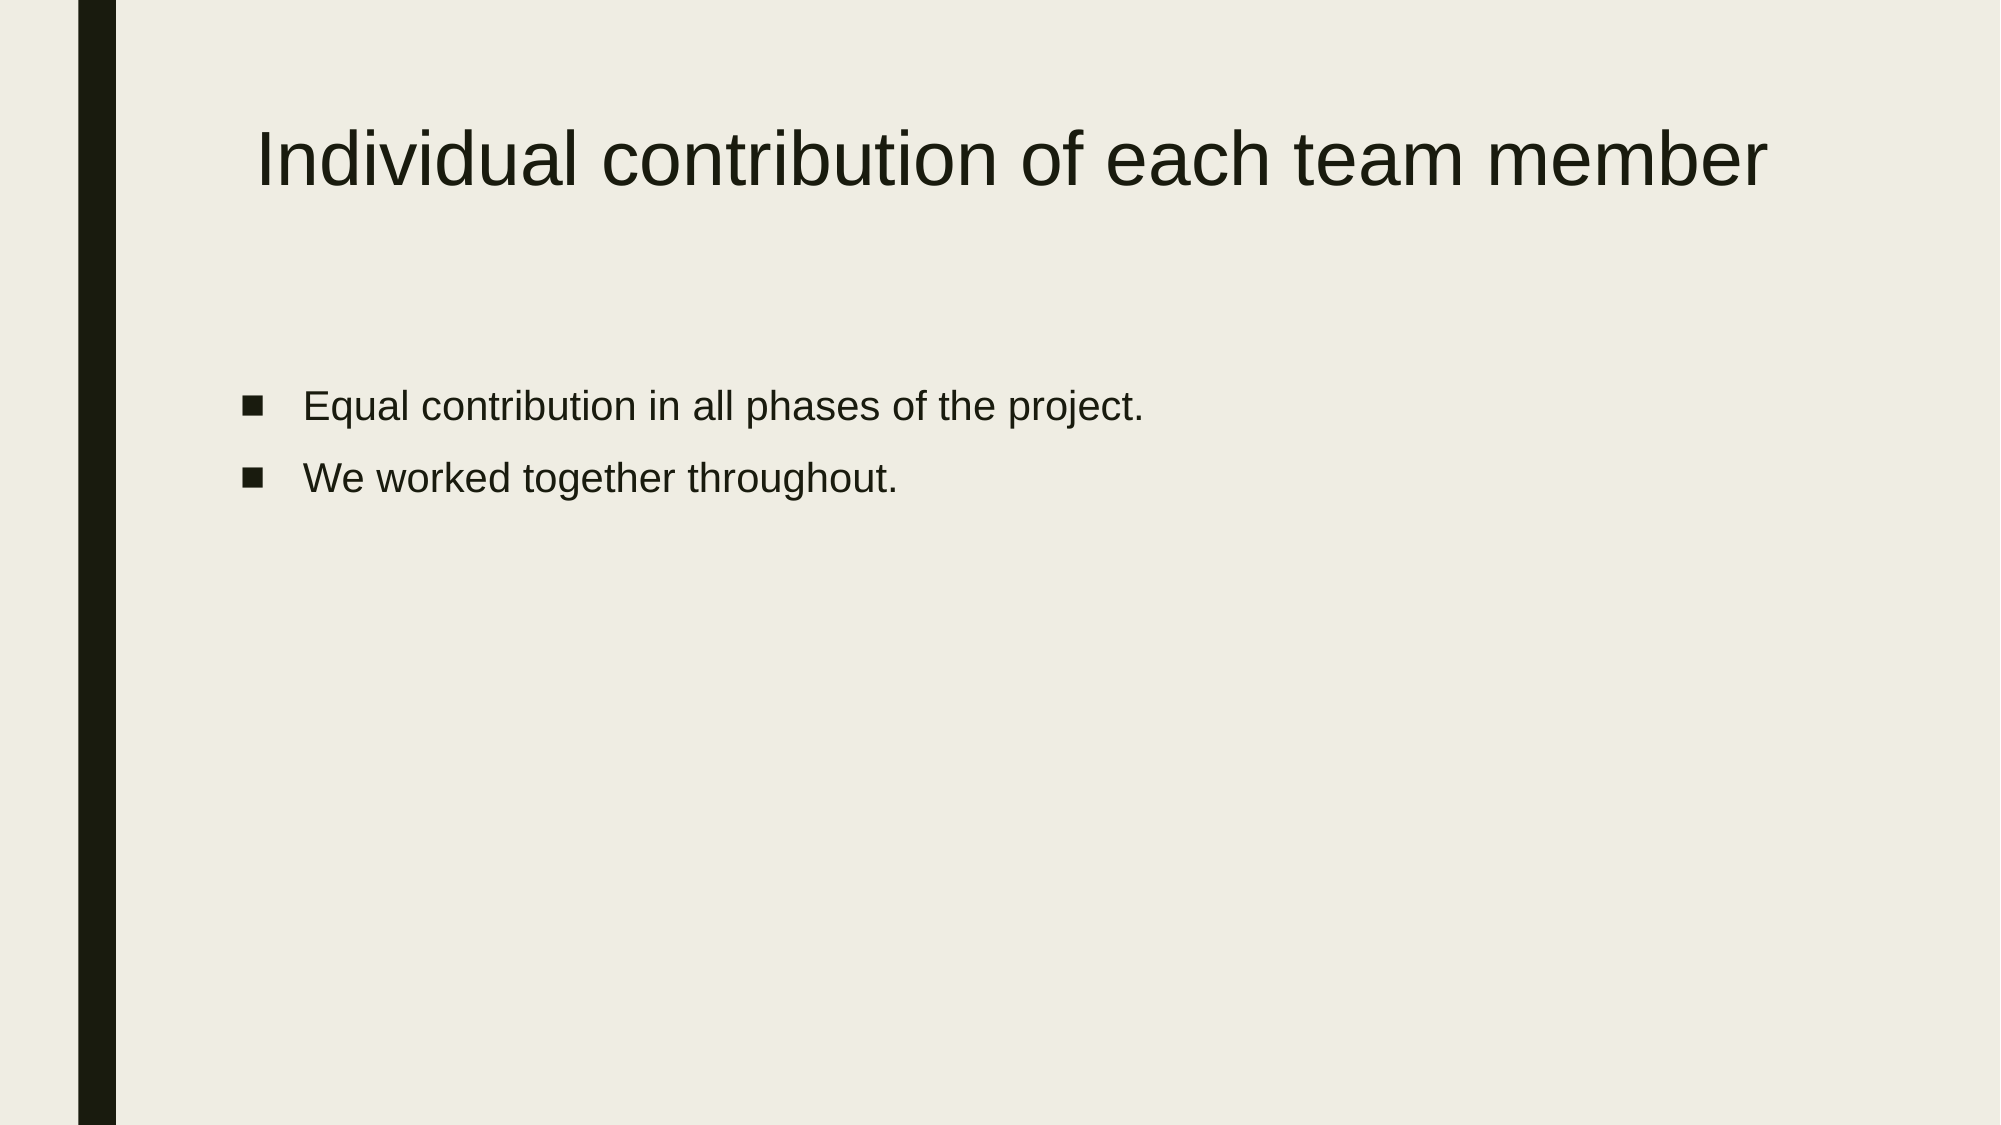

# Individual contribution of each team member
Equal contribution in all phases of the project.
We worked together throughout.